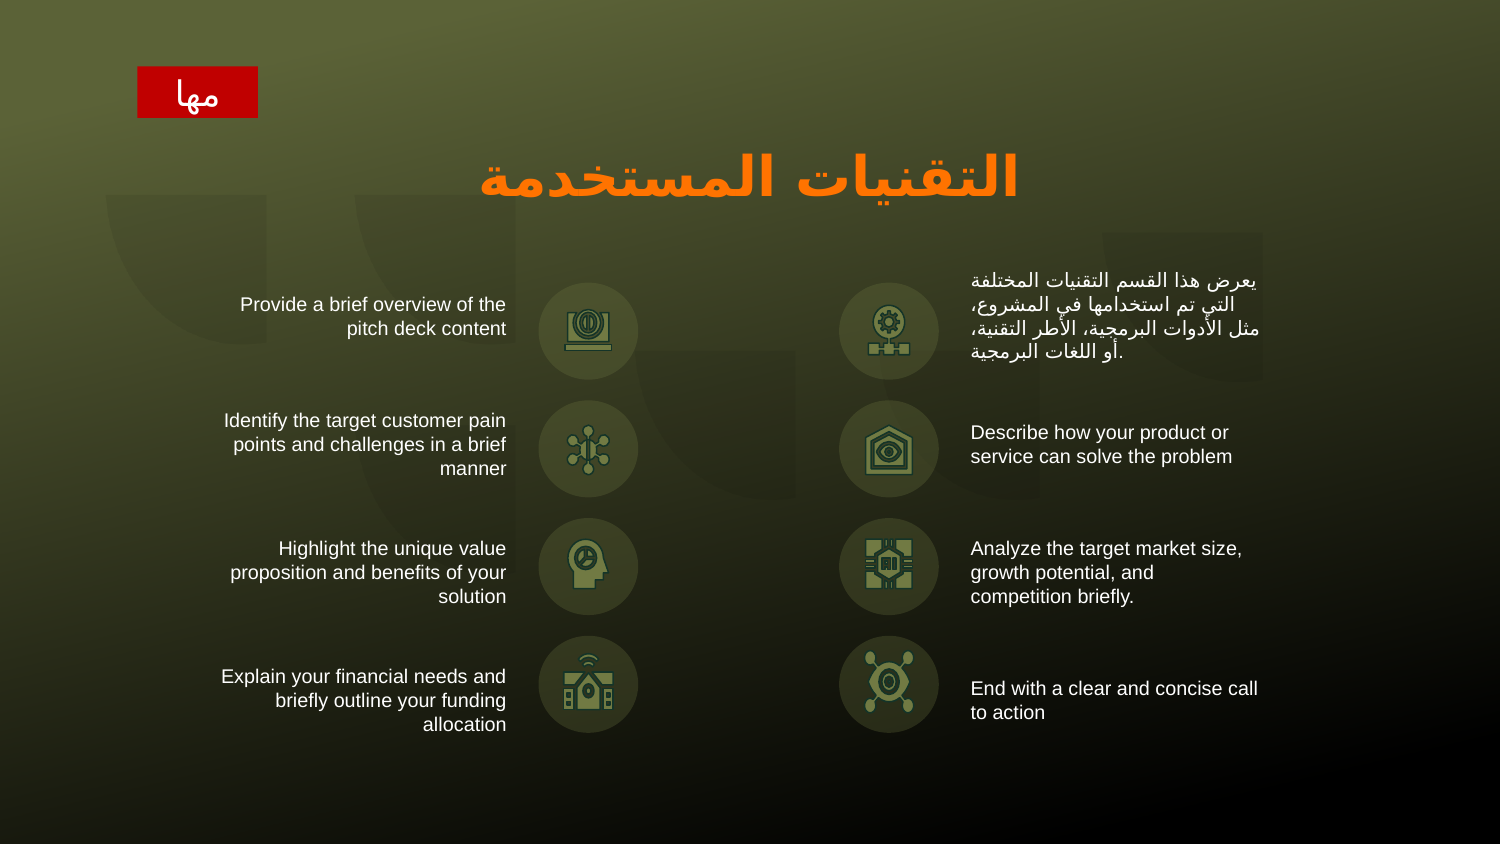

مها
التقنيات المستخدمة
Provide a brief overview of the pitch deck content
يعرض هذا القسم التقنيات المختلفة التي تم استخدامها في المشروع، مثل الأدوات البرمجية، الأطر التقنية، أو اللغات البرمجية.

Identify the target customer pain points and challenges in a brief manner
Describe how your product or service can solve the problem

Highlight the unique value proposition and benefits of your solution
Analyze the target market size, growth potential, and competition briefly.

Explain your financial needs and briefly outline your funding allocation
End with a clear and concise call to action